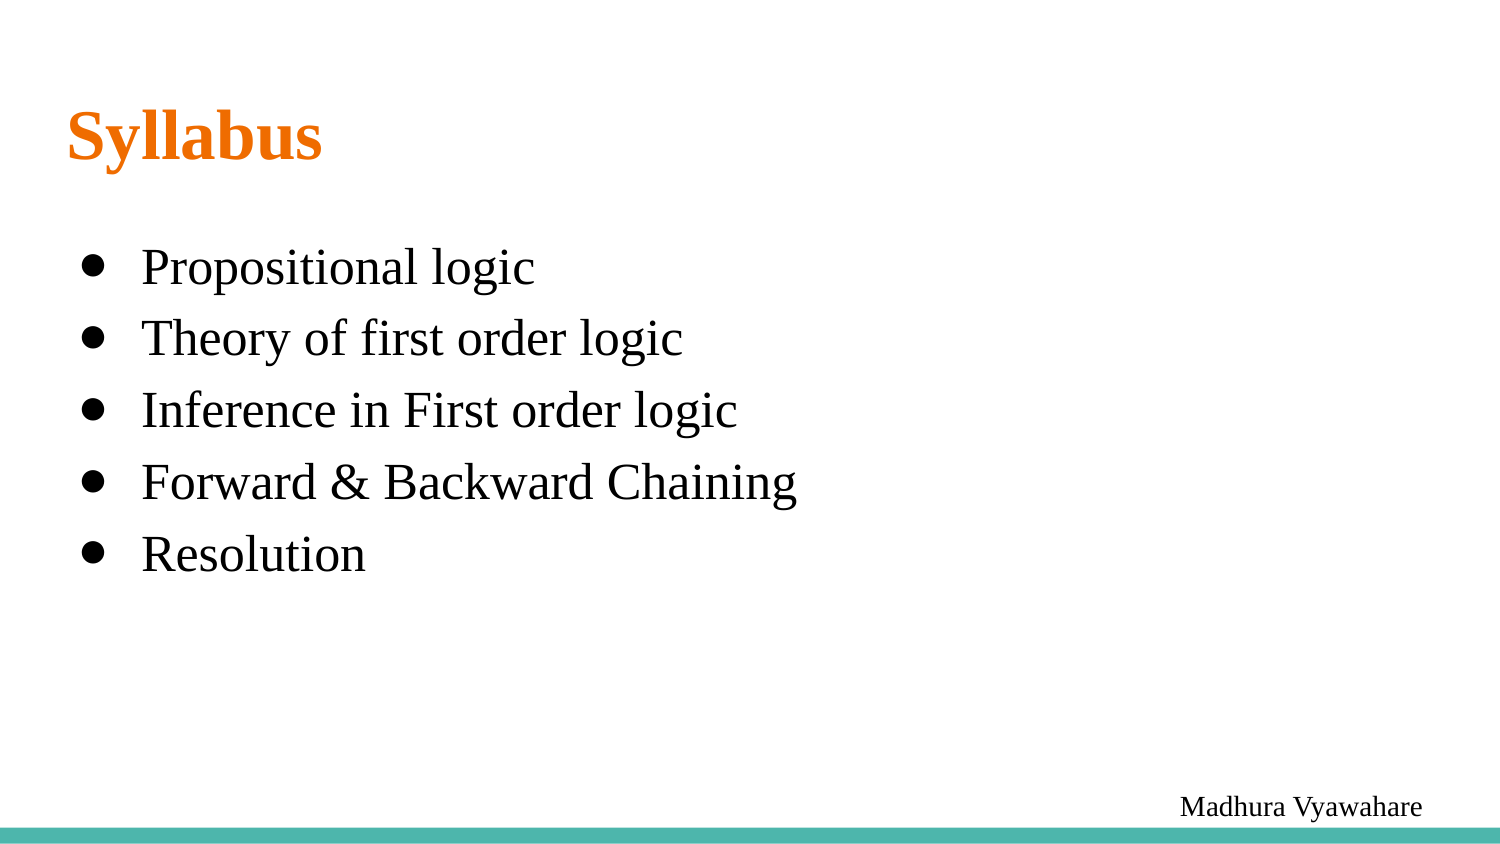

# Syllabus
Propositional logic
Theory of first order logic
Inference in First order logic
Forward & Backward Chaining
Resolution